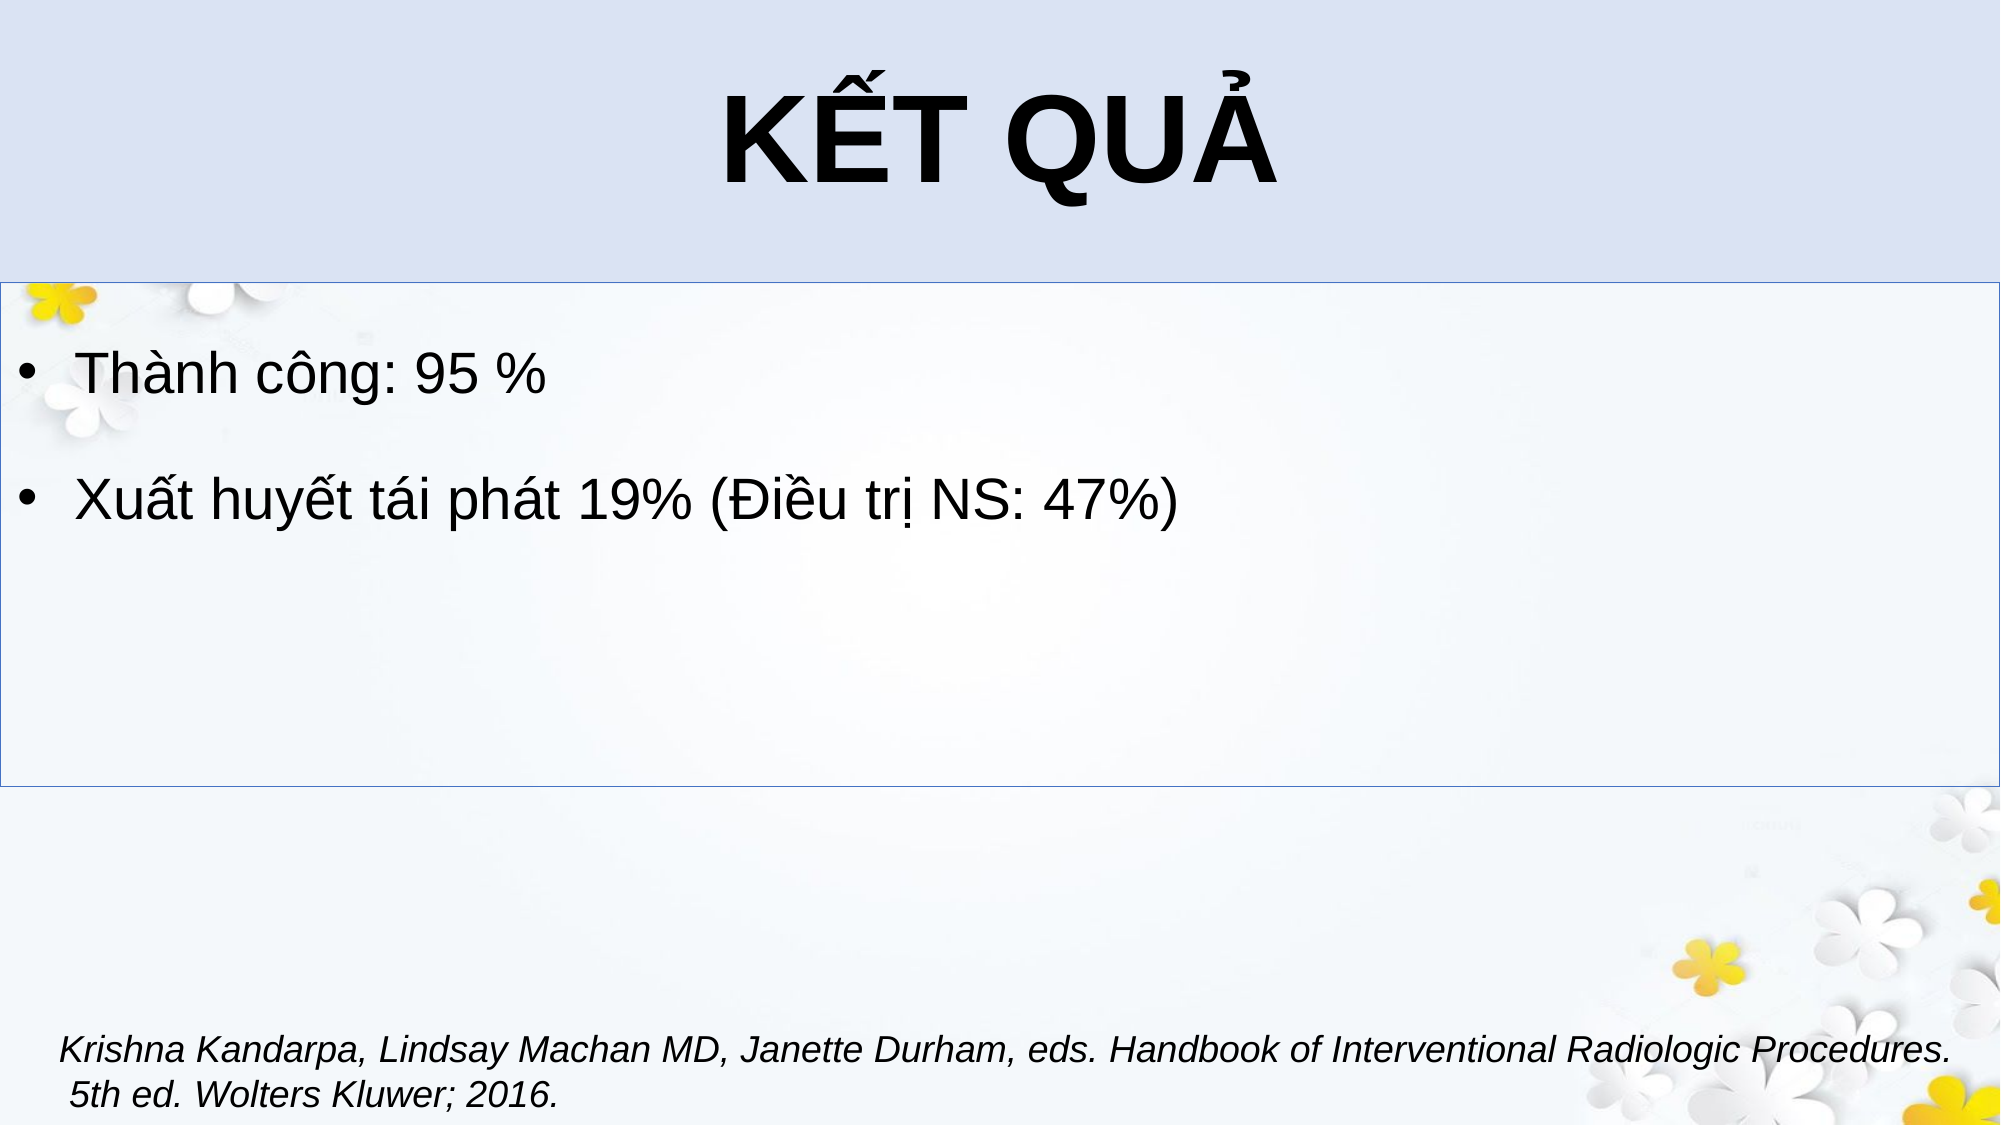

KẾT QUẢ
Thành công: 95 %
Xuất huyết tái phát 19% (Điều trị NS: 47%)

Krishna Kandarpa, Lindsay Machan MD, Janette Durham, eds. Handbook of Interventional Radiologic Procedures. 5th ed. Wolters Kluwer; 2016.